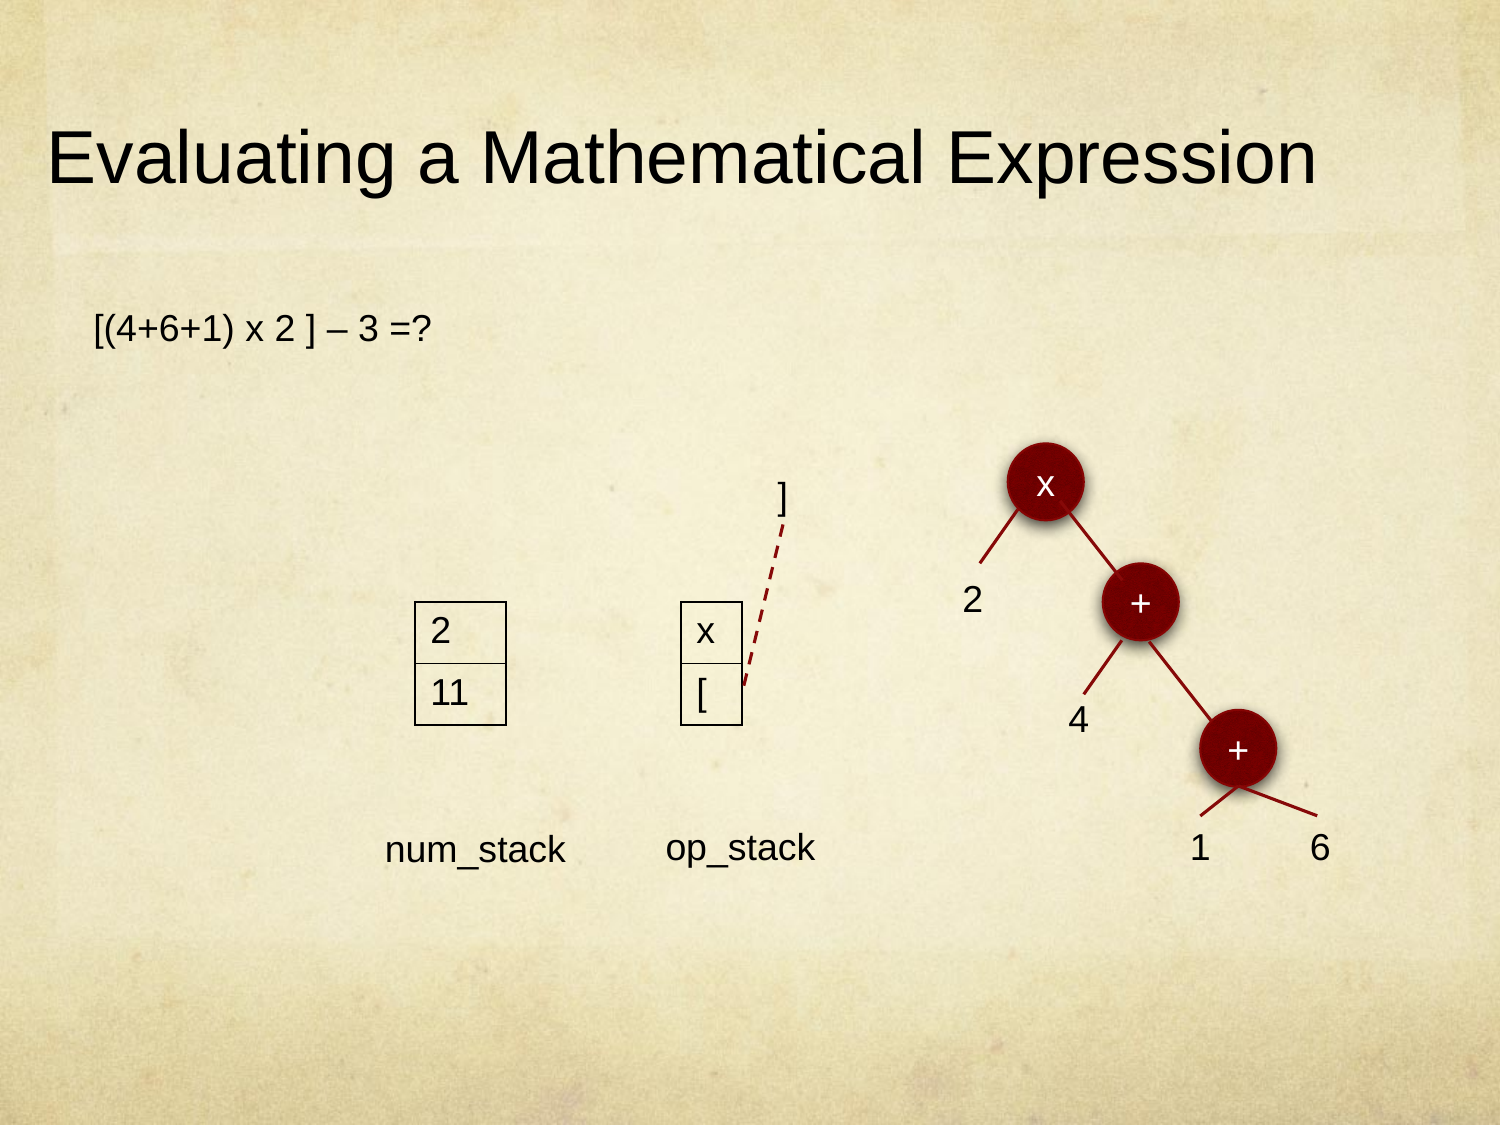

# Evaluating a Mathematical Expression
[(4+6+1) x 2 ] – 3 =?
x
]
+
2
| 2 |
| --- |
| 11 |
| x |
| --- |
| [ |
4
+
6
op_stack
1
num_stack